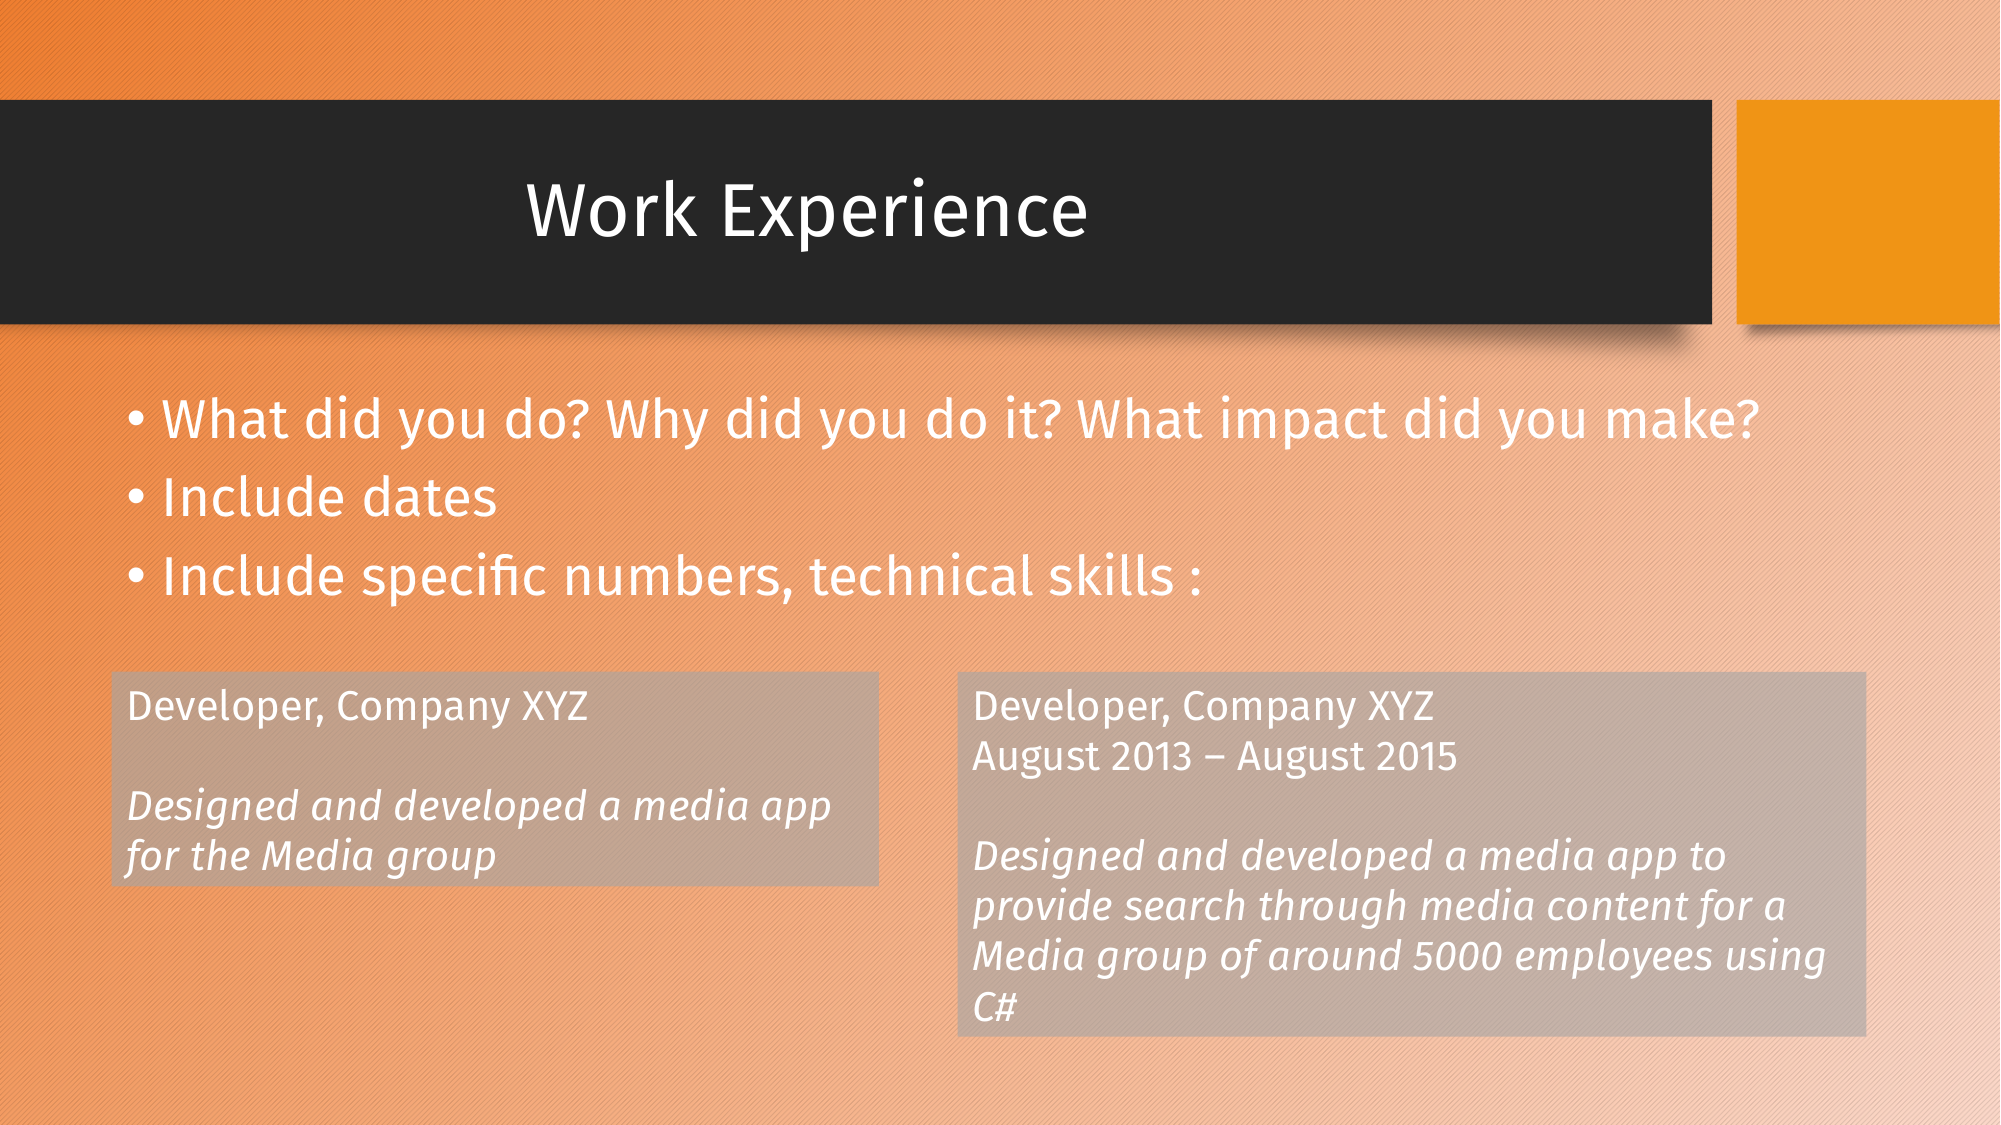

# Work Experience
What did you do? Why did you do it? What impact did you make?
Include dates
Include specific numbers, technical skills :

Developer, Company XYZ

Designed and developed a media app for the Media group
Developer, Company XYZ
August 2013 – August 2015

Designed and developed a media app to provide search through media content for a Media group of around 5000 employees using C#